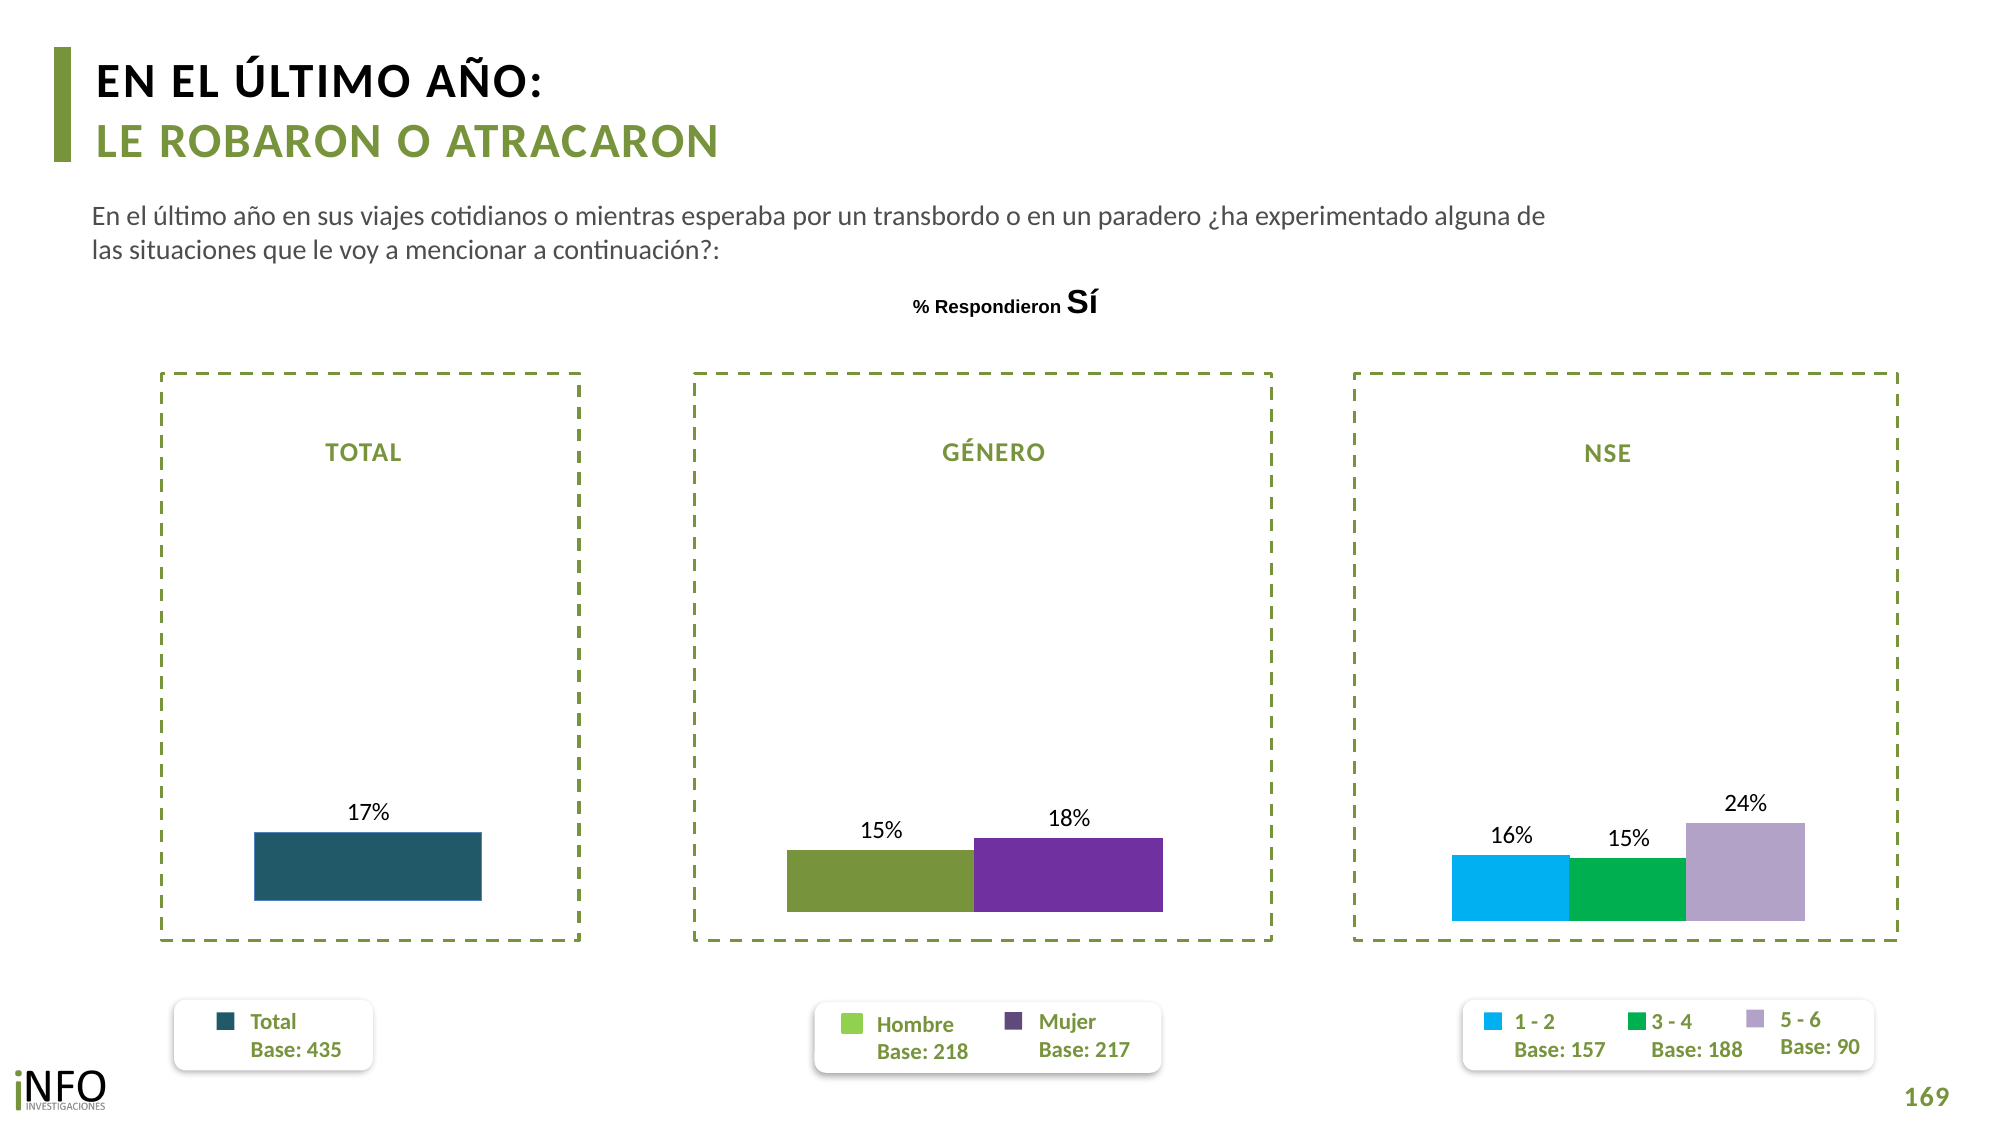

EN EL ÚLTIMO AÑO:
LE ROBARON O ATRACARON

En el último año en sus viajes cotidianos o mientras esperaba por un transbordo o en un paradero ¿ha experimentado alguna de las situaciones que le voy a mencionar a continuación?:
% Respondieron Sí

TOTAL
GÉNERO
NSE

### Chart

| Category | Total |
|---|---|
| Si | 0.16593210265211225 |

### Chart

| Category | Hombre | Mujer |
|---|---|---|
| Si | 0.14901474299187284 | 0.18018951835982058 |

### Chart

| Category | 1 - 2 | 3 - 4 | 5 - 6 |
|---|---|---|---|
| Si | 0.1588757736581095 | 0.15239568945819262 | 0.23702599851063155 |
5 - 6
Base: 90

1 - 2
Base: 157
3 - 4
Base: 188

Mujer
Base: 217

Hombre
Base: 218

Total
Base: 435

169